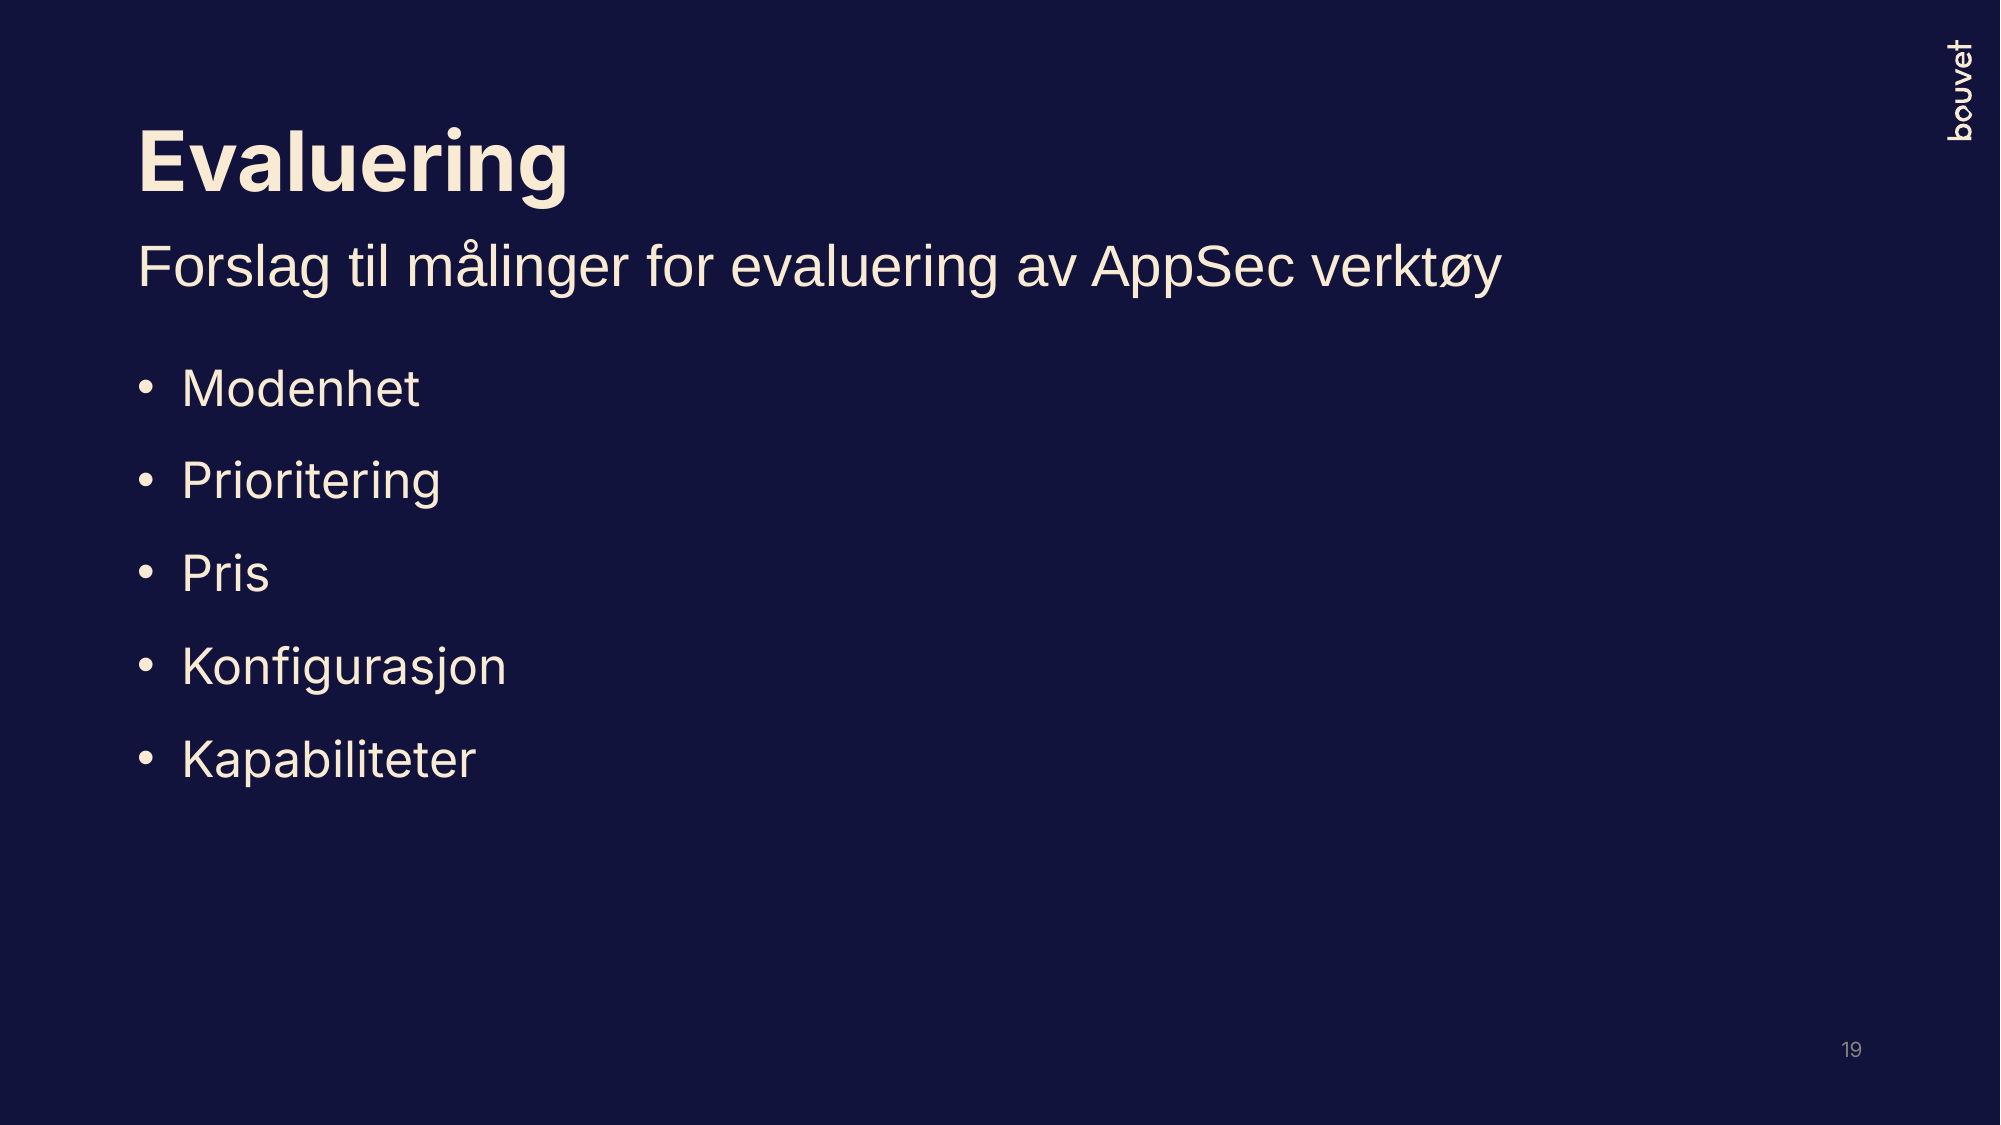

# Evaluering
Forslag til målinger for evaluering av AppSec verktøy
Modenhet
Prioritering
Pris
Konfigurasjon
Kapabiliteter
19